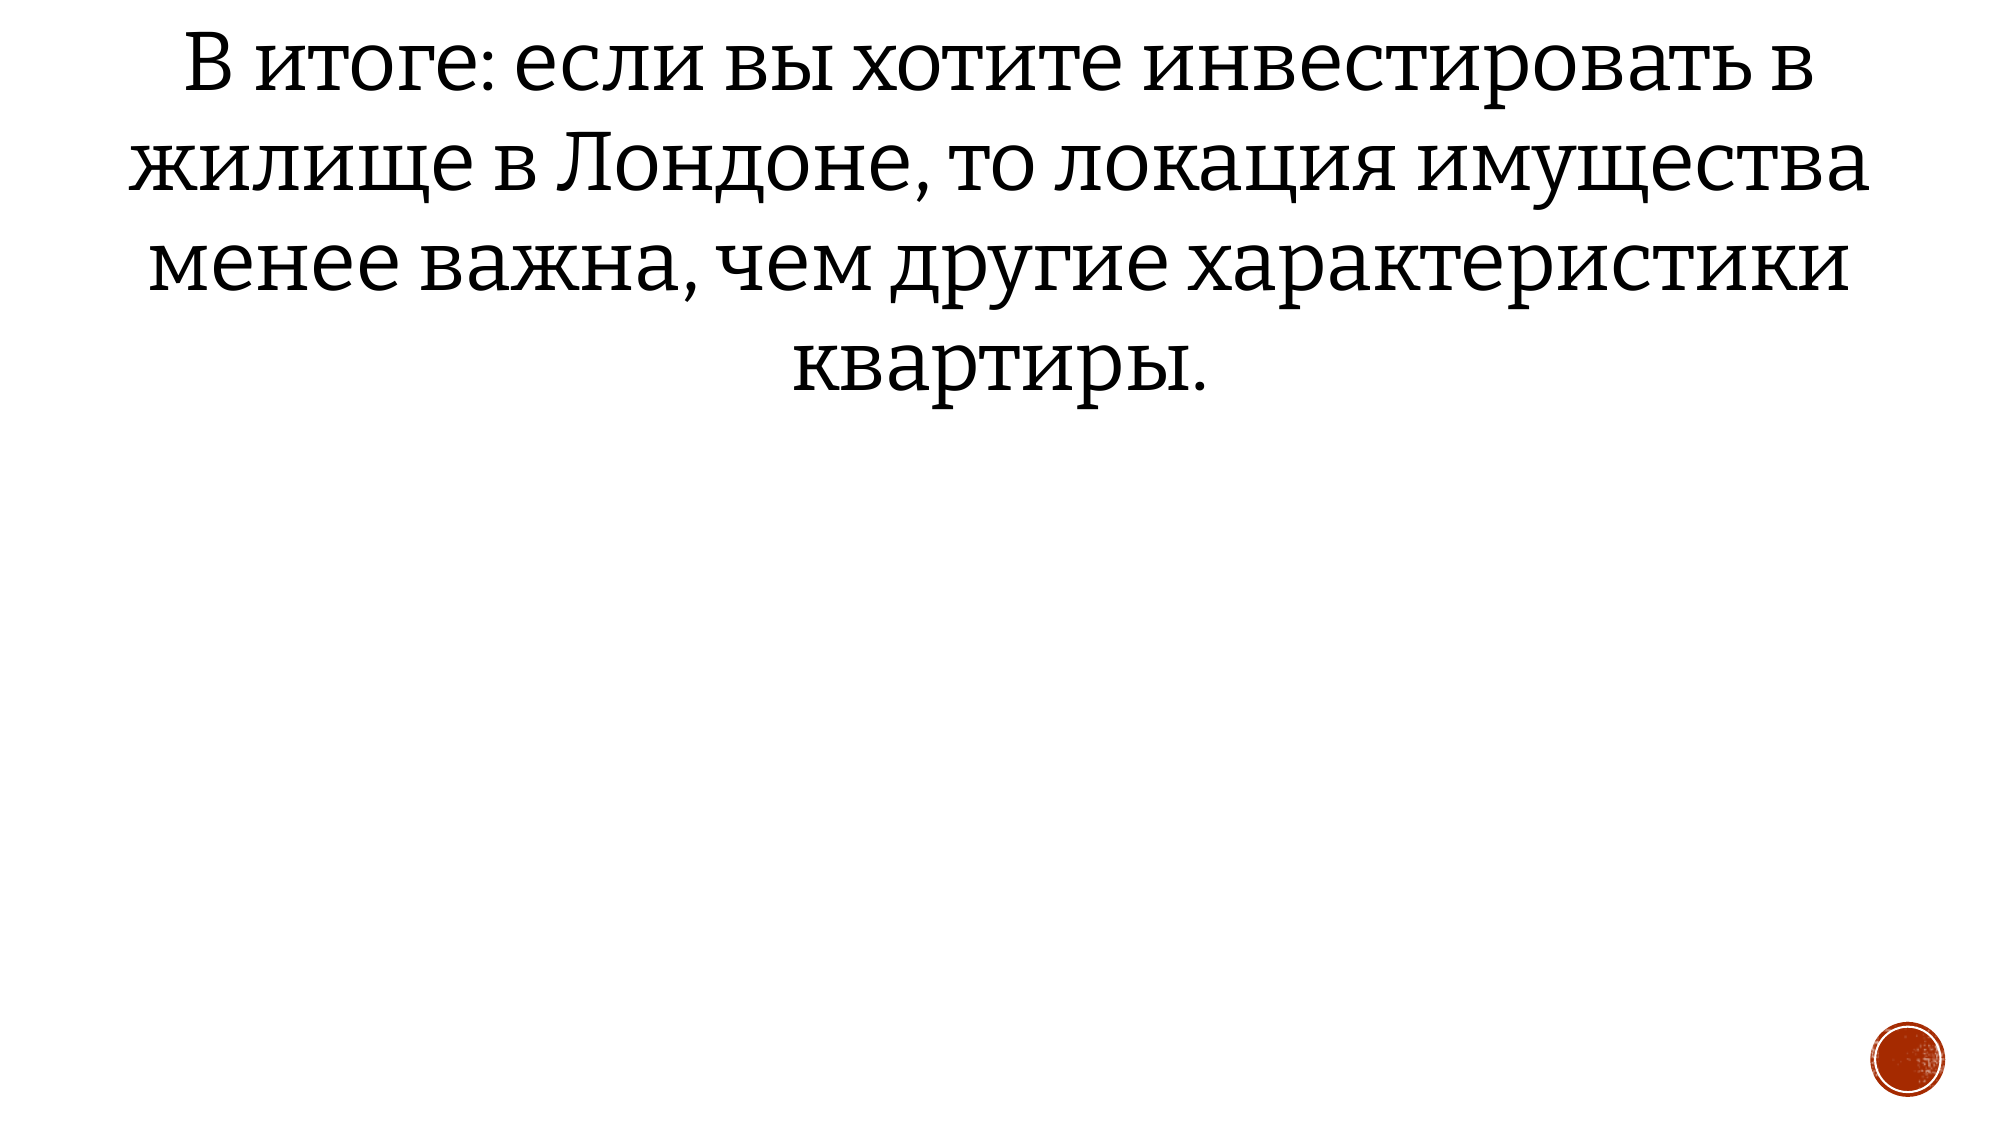

В итоге: если вы хотите инвестировать в жилище в Лондоне, то локация имущества менее важна, чем другие характеристики квартиры.